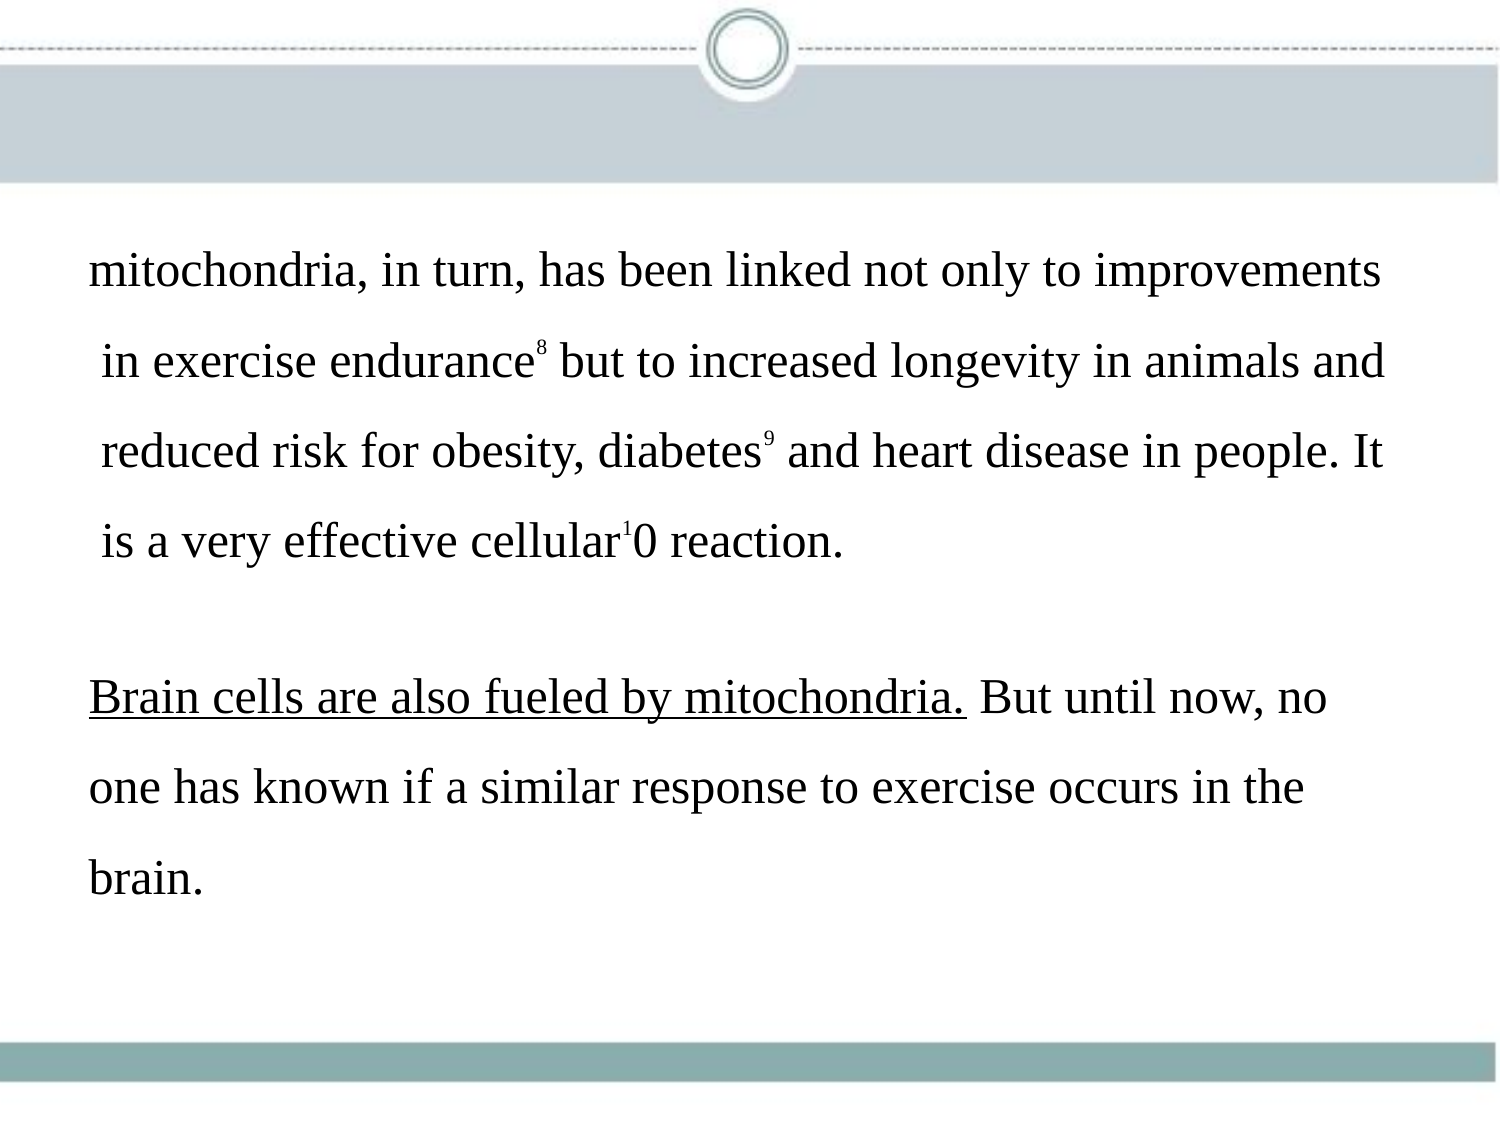

mitochondria, in turn, has been linked not only to improvements
 in exercise endurance8 but to increased longevity in animals and
 reduced risk for obesity, diabetes9 and heart disease in people. It
 is a very effective cellular10 reaction.
Brain cells are also fueled by mitochondria. But until now, no
one has known if a similar response to exercise occurs in the
brain.